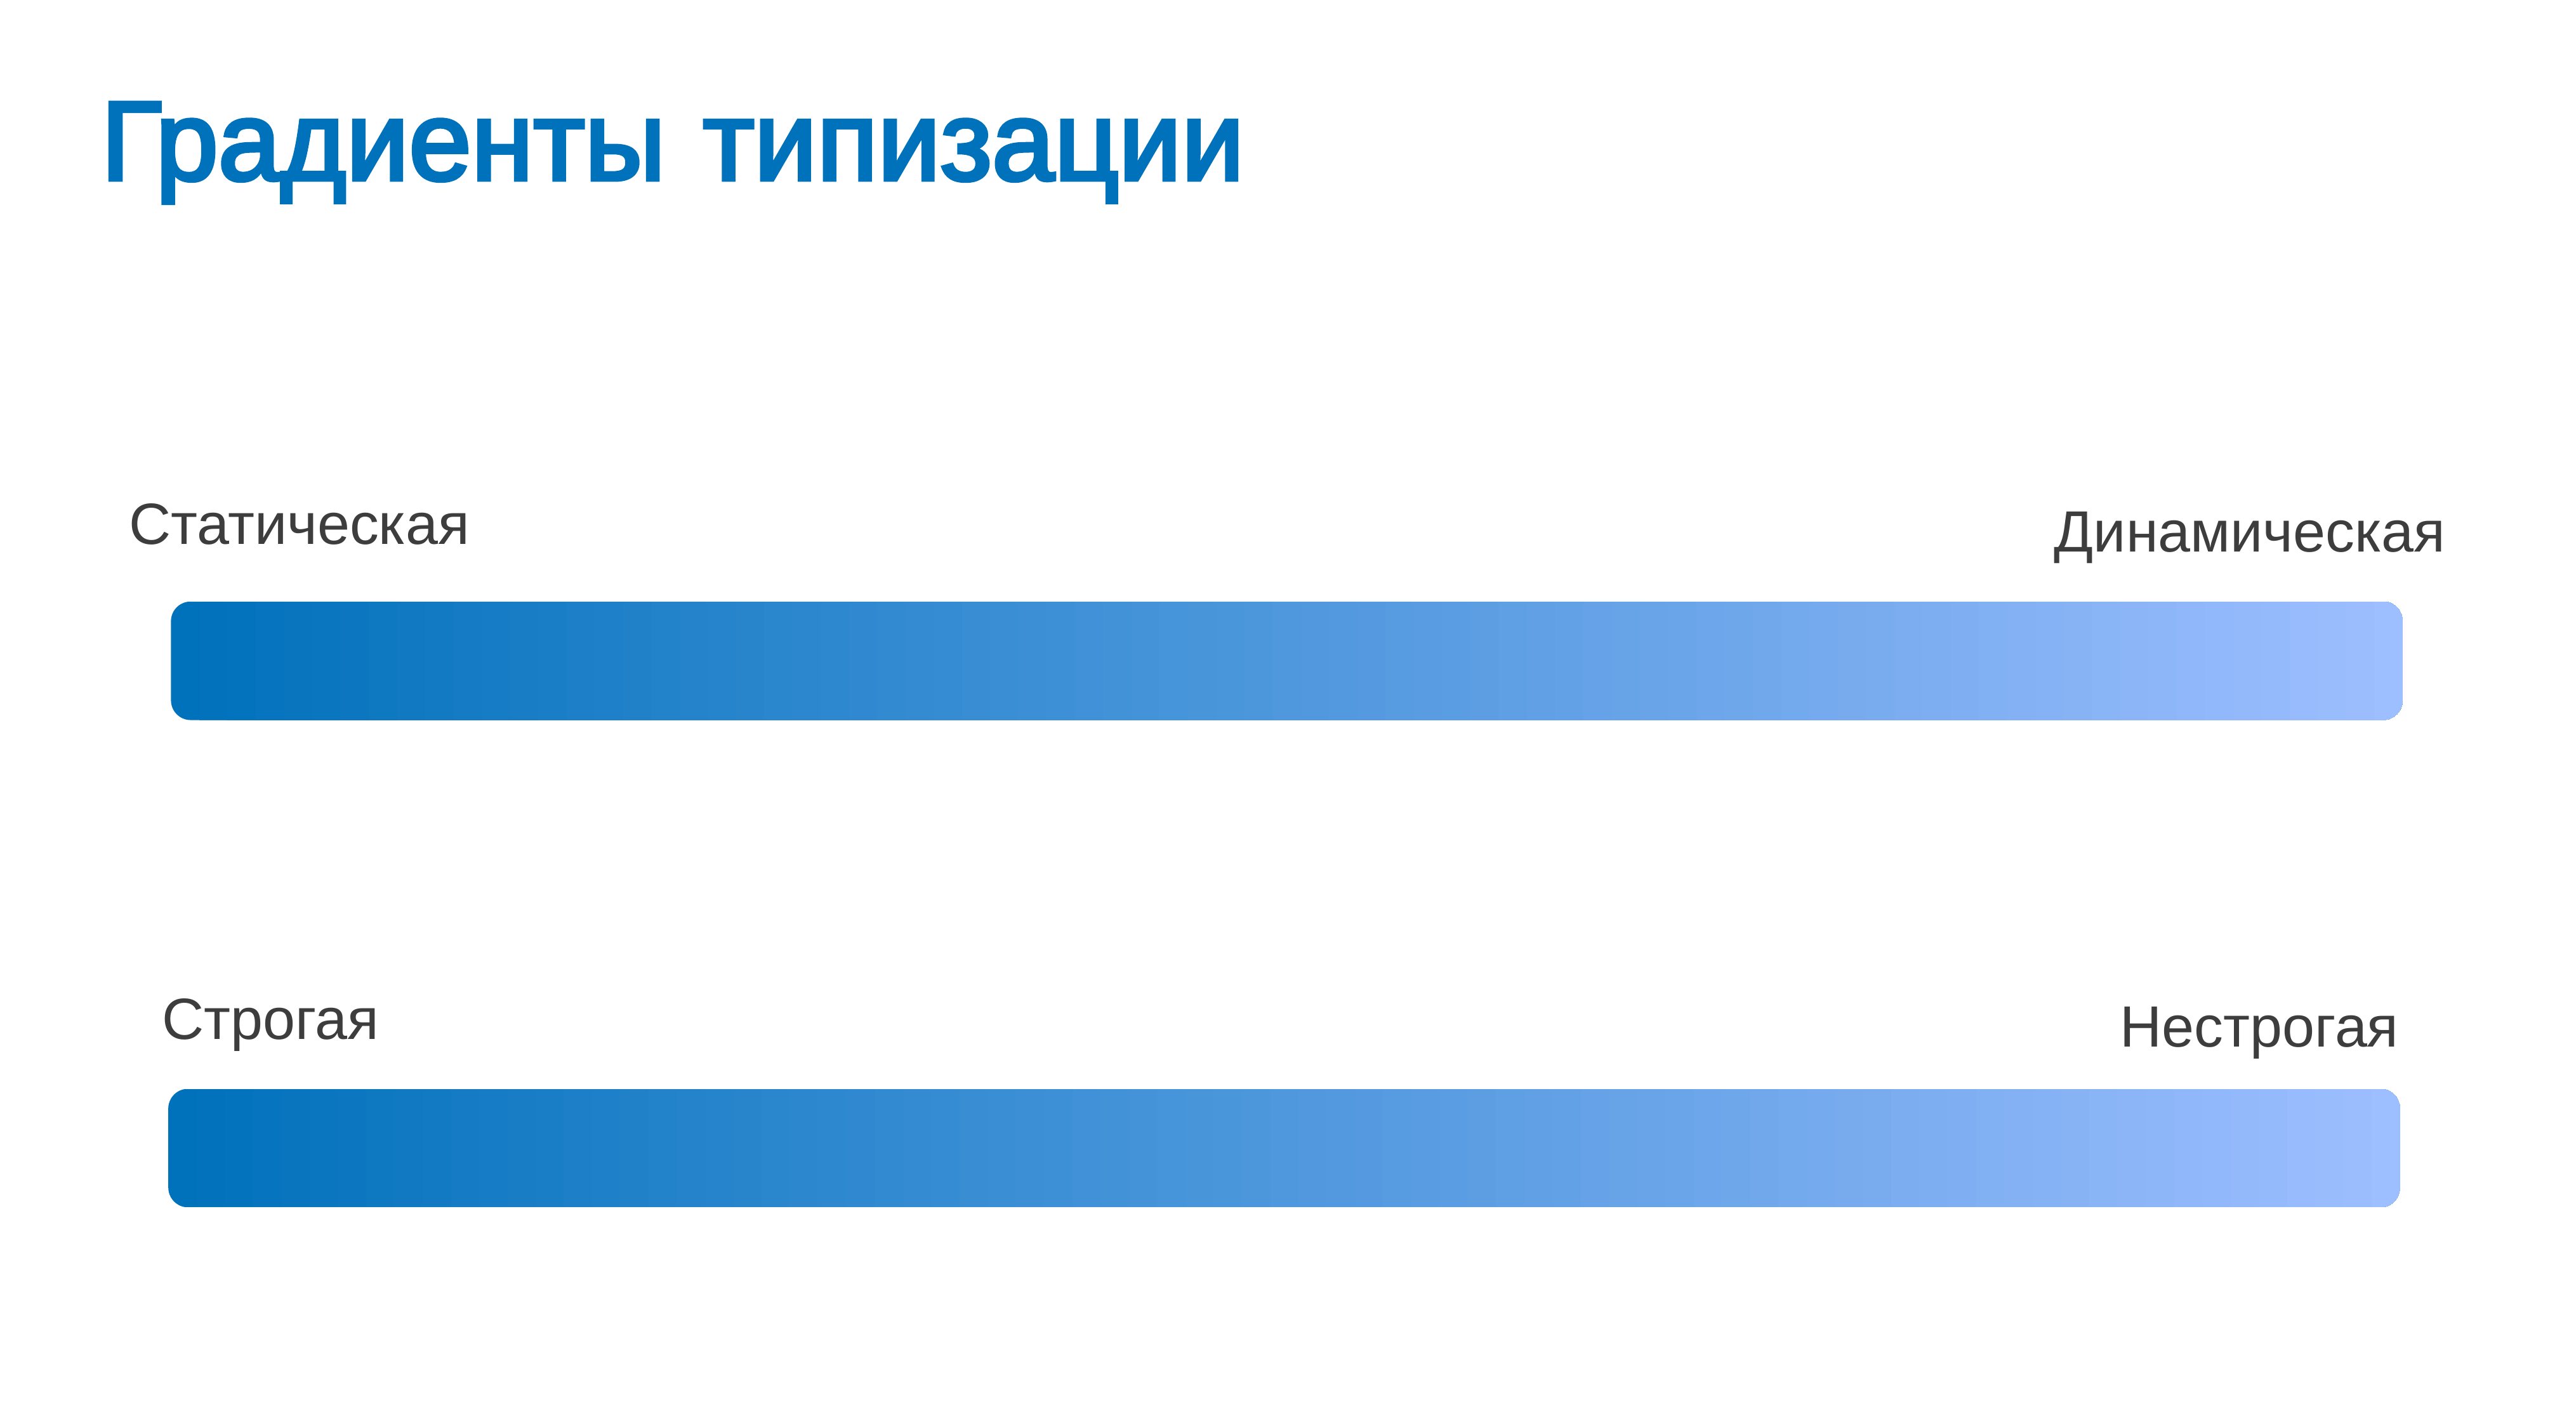

# Градиенты типизации
Статическая
Динамическая
Строгая
Нестрогая
26